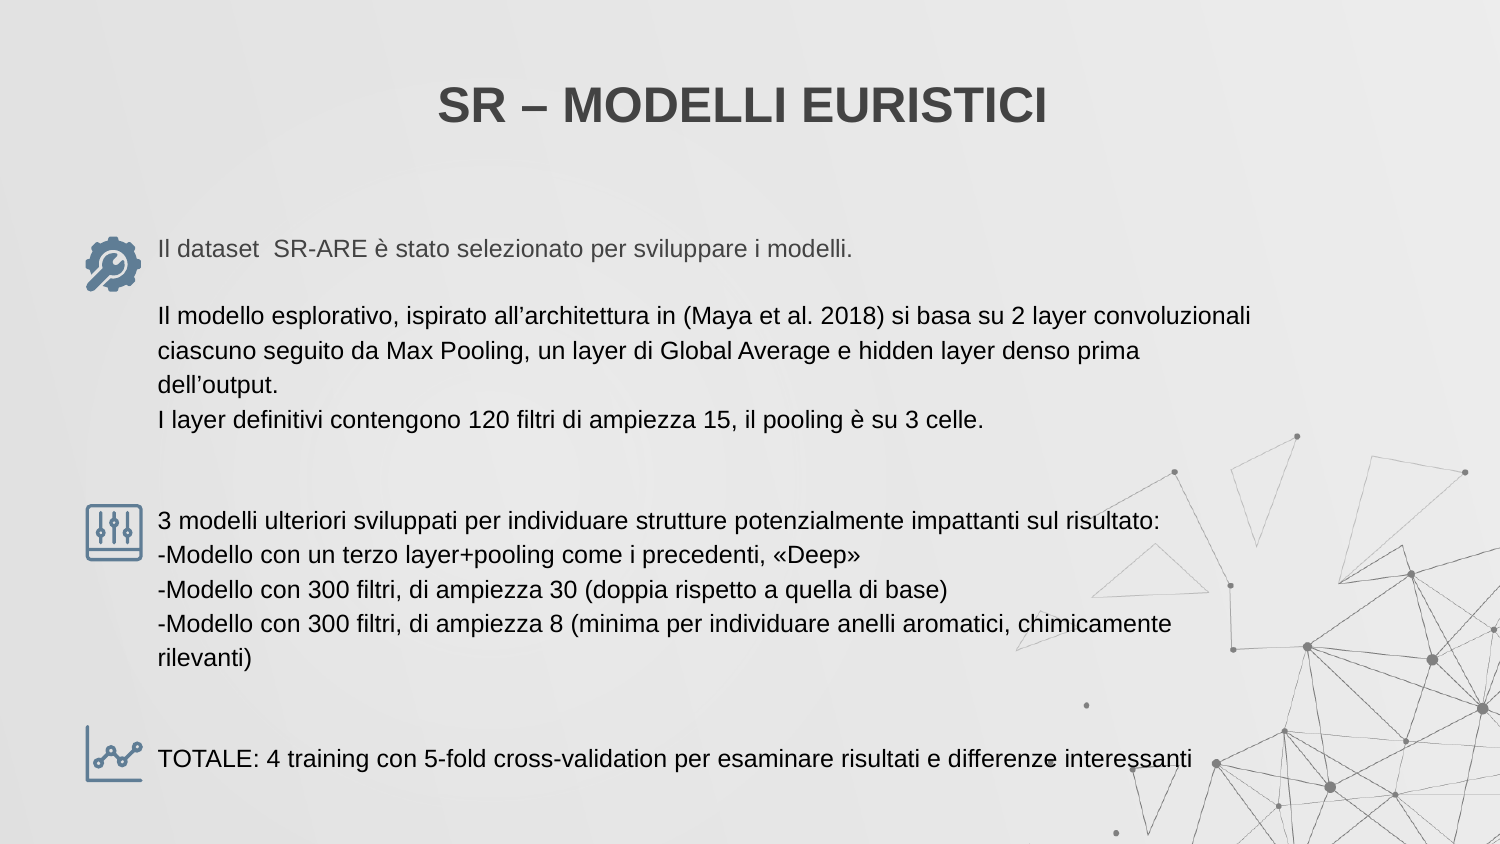

# SR – MODELLI EURISTICI

Il dataset  SR-ARE è stato selezionato per sviluppare i modelli.
Il modello esplorativo, ispirato all’architettura in (Maya et al. 2018) si basa su 2 layer convoluzionali ciascuno seguito da Max Pooling, un layer di Global Average e hidden layer denso prima dell’output.
I layer definitivi contengono 120 filtri di ampiezza 15, il pooling è su 3 celle.
3 modelli ulteriori sviluppati per individuare strutture potenzialmente impattanti sul risultato:
-Modello con un terzo layer+pooling come i precedenti, «Deep»
-Modello con 300 filtri, di ampiezza 30 (doppia rispetto a quella di base)
-Modello con 300 filtri, di ampiezza 8 (minima per individuare anelli aromatici, chimicamente rilevanti)
TOTALE: 4 training con 5-fold cross-validation per esaminare risultati e differenze interessanti